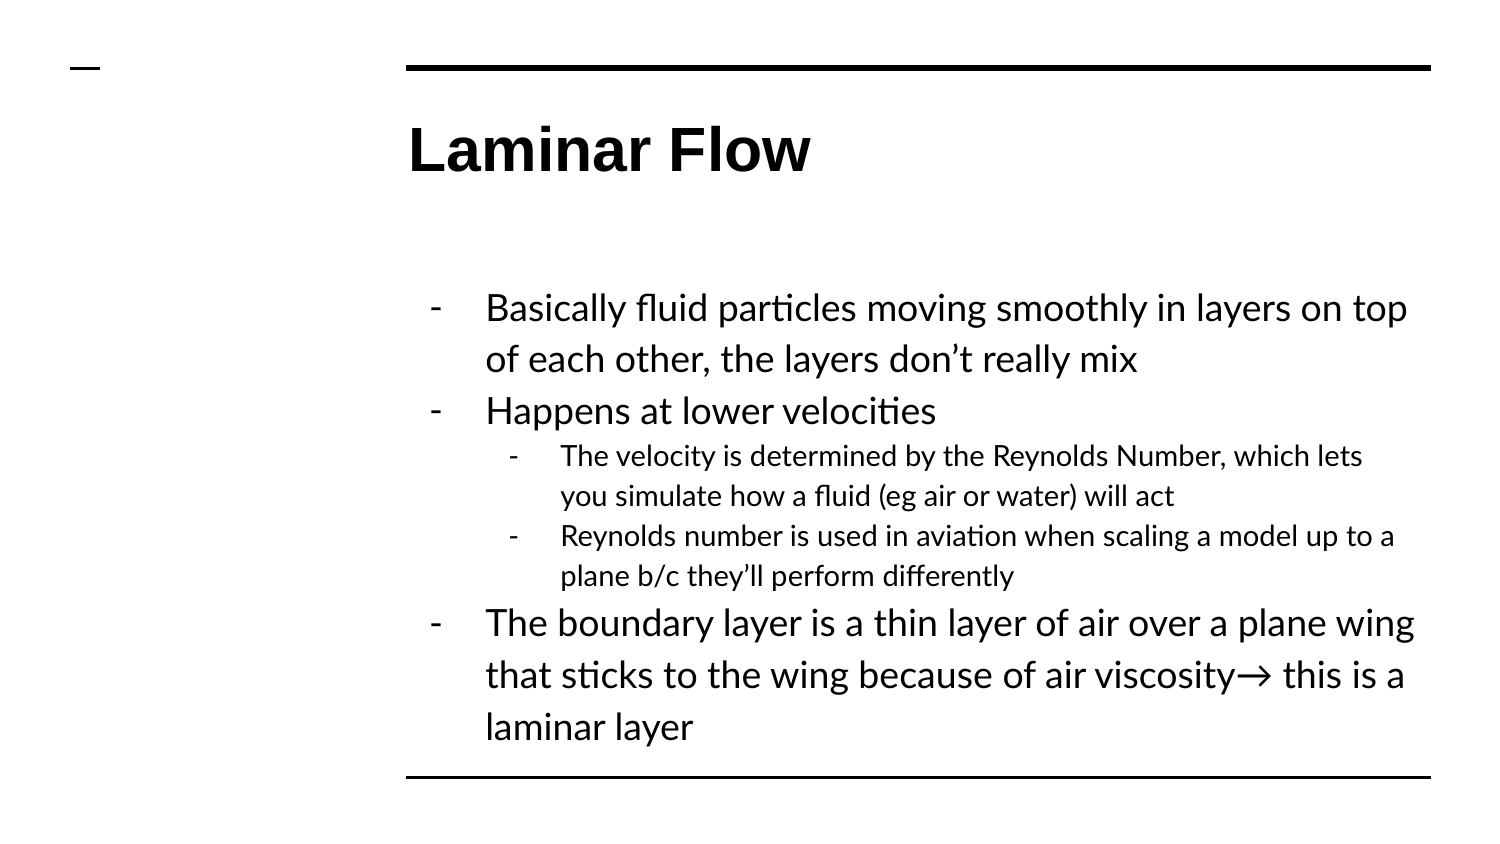

# Laminar Flow
Basically fluid particles moving smoothly in layers on top of each other, the layers don’t really mix
Happens at lower velocities
The velocity is determined by the Reynolds Number, which lets you simulate how a fluid (eg air or water) will act
Reynolds number is used in aviation when scaling a model up to a plane b/c they’ll perform differently
The boundary layer is a thin layer of air over a plane wing that sticks to the wing because of air viscosity→ this is a laminar layer